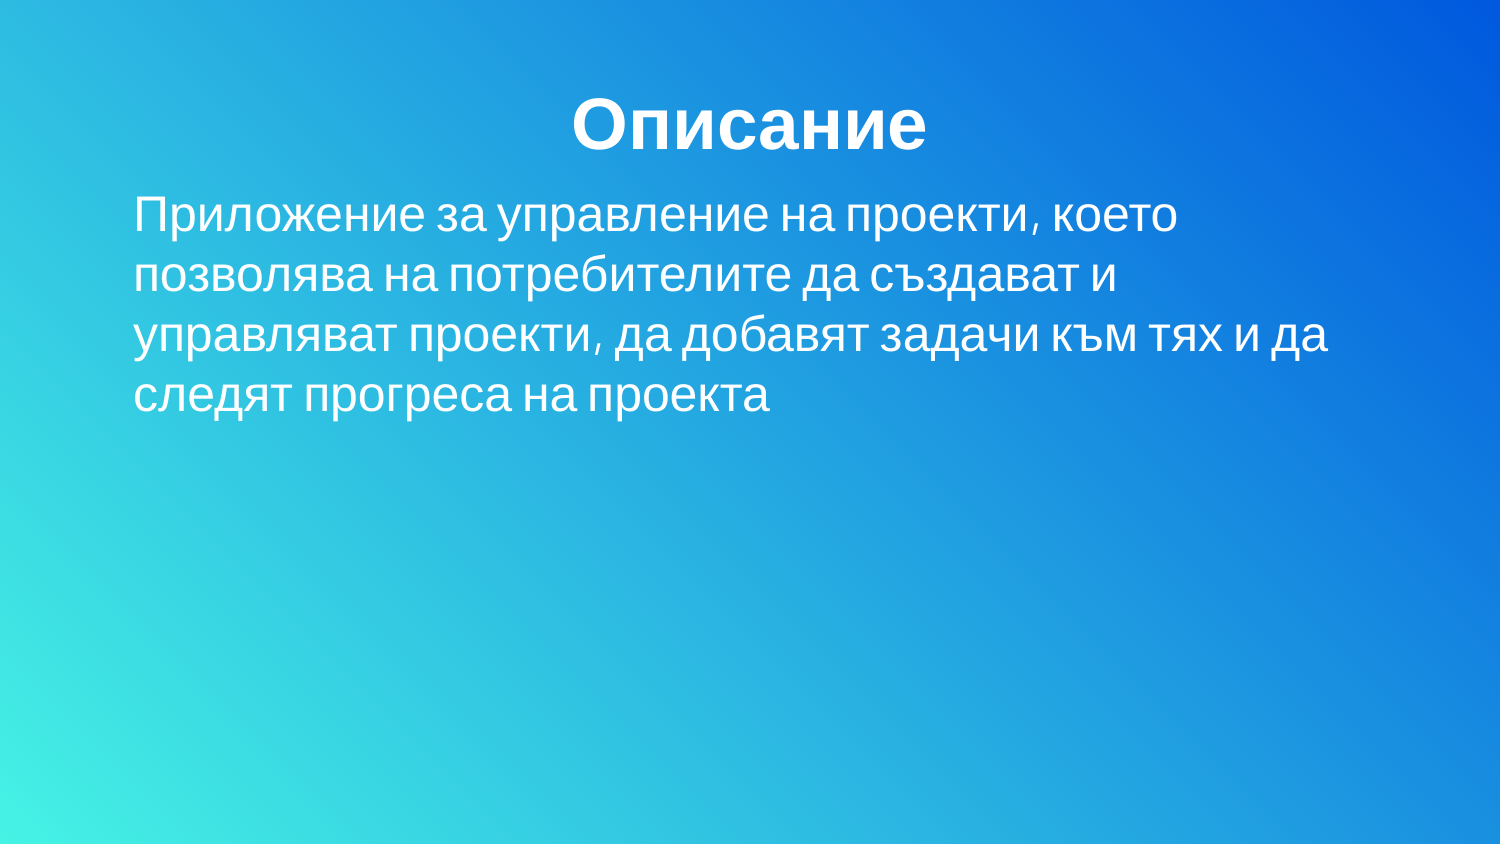

# Описание
Приложение за управление на проекти, което позволява на потребителите да създават и управляват проекти, да добавят задачи към тях и да следят прогреса на проекта